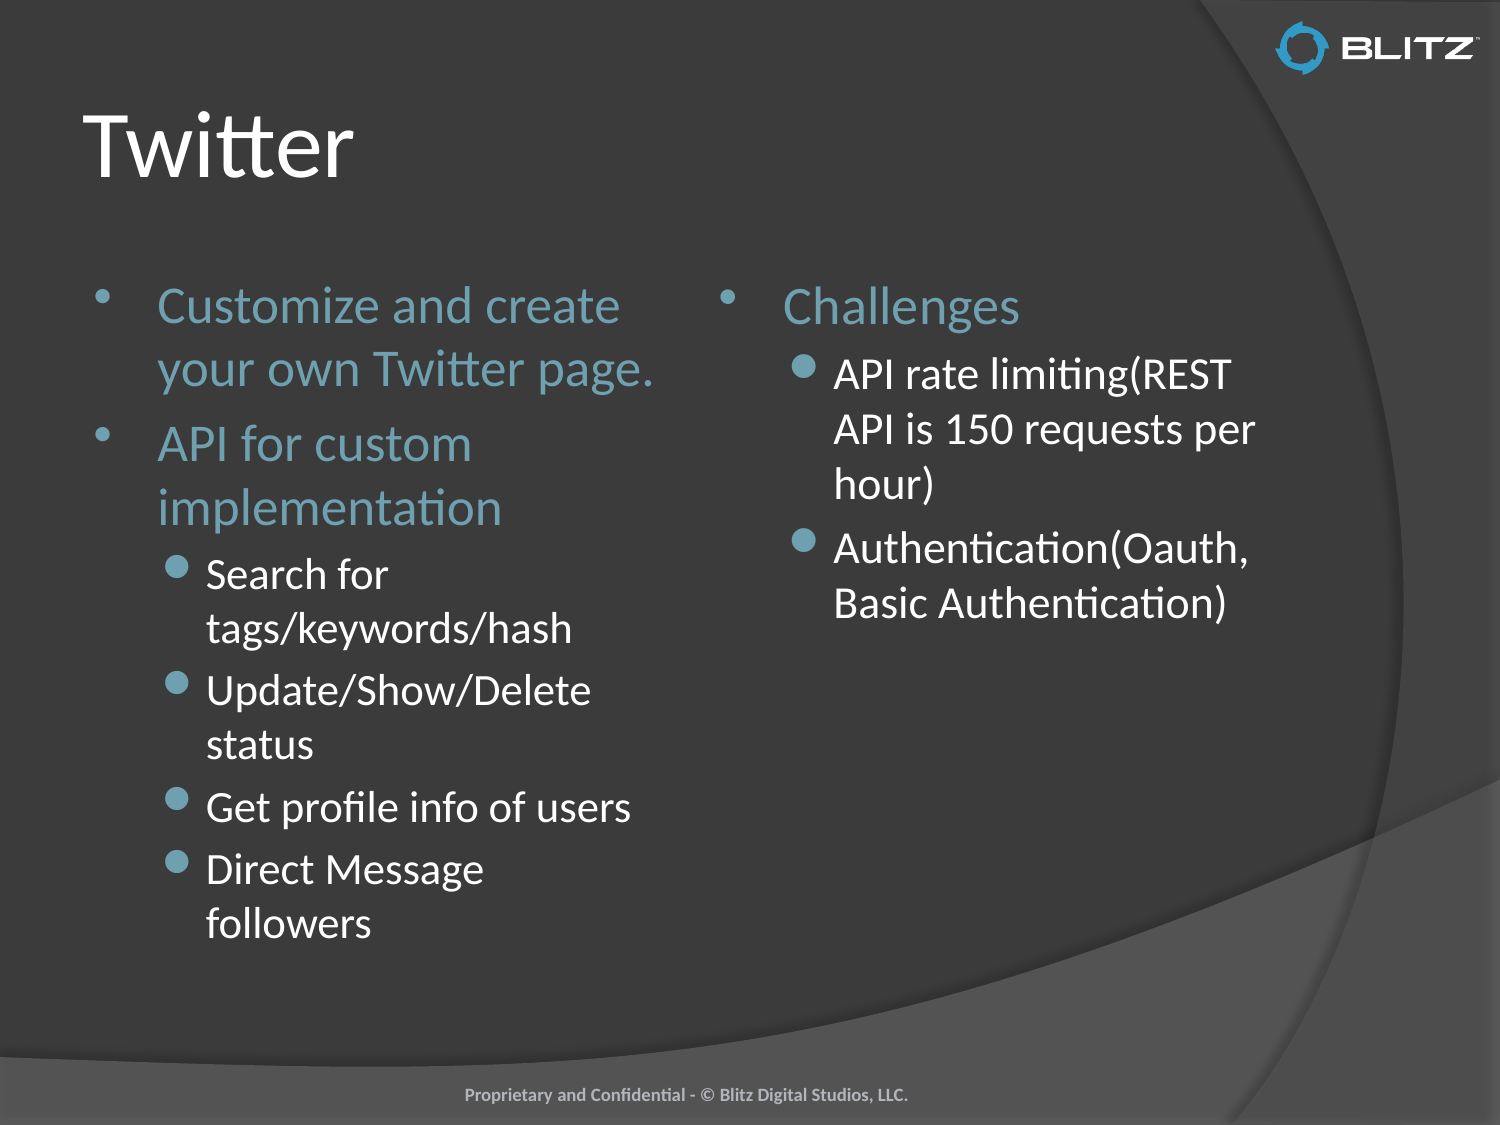

# Twitter
Customize and create your own Twitter page.
API for custom implementation
Search for tags/keywords/hash
Update/Show/Delete status
Get profile info of users
Direct Message followers

Challenges
API rate limiting(REST API is 150 requests per hour)
Authentication(Oauth, Basic Authentication)